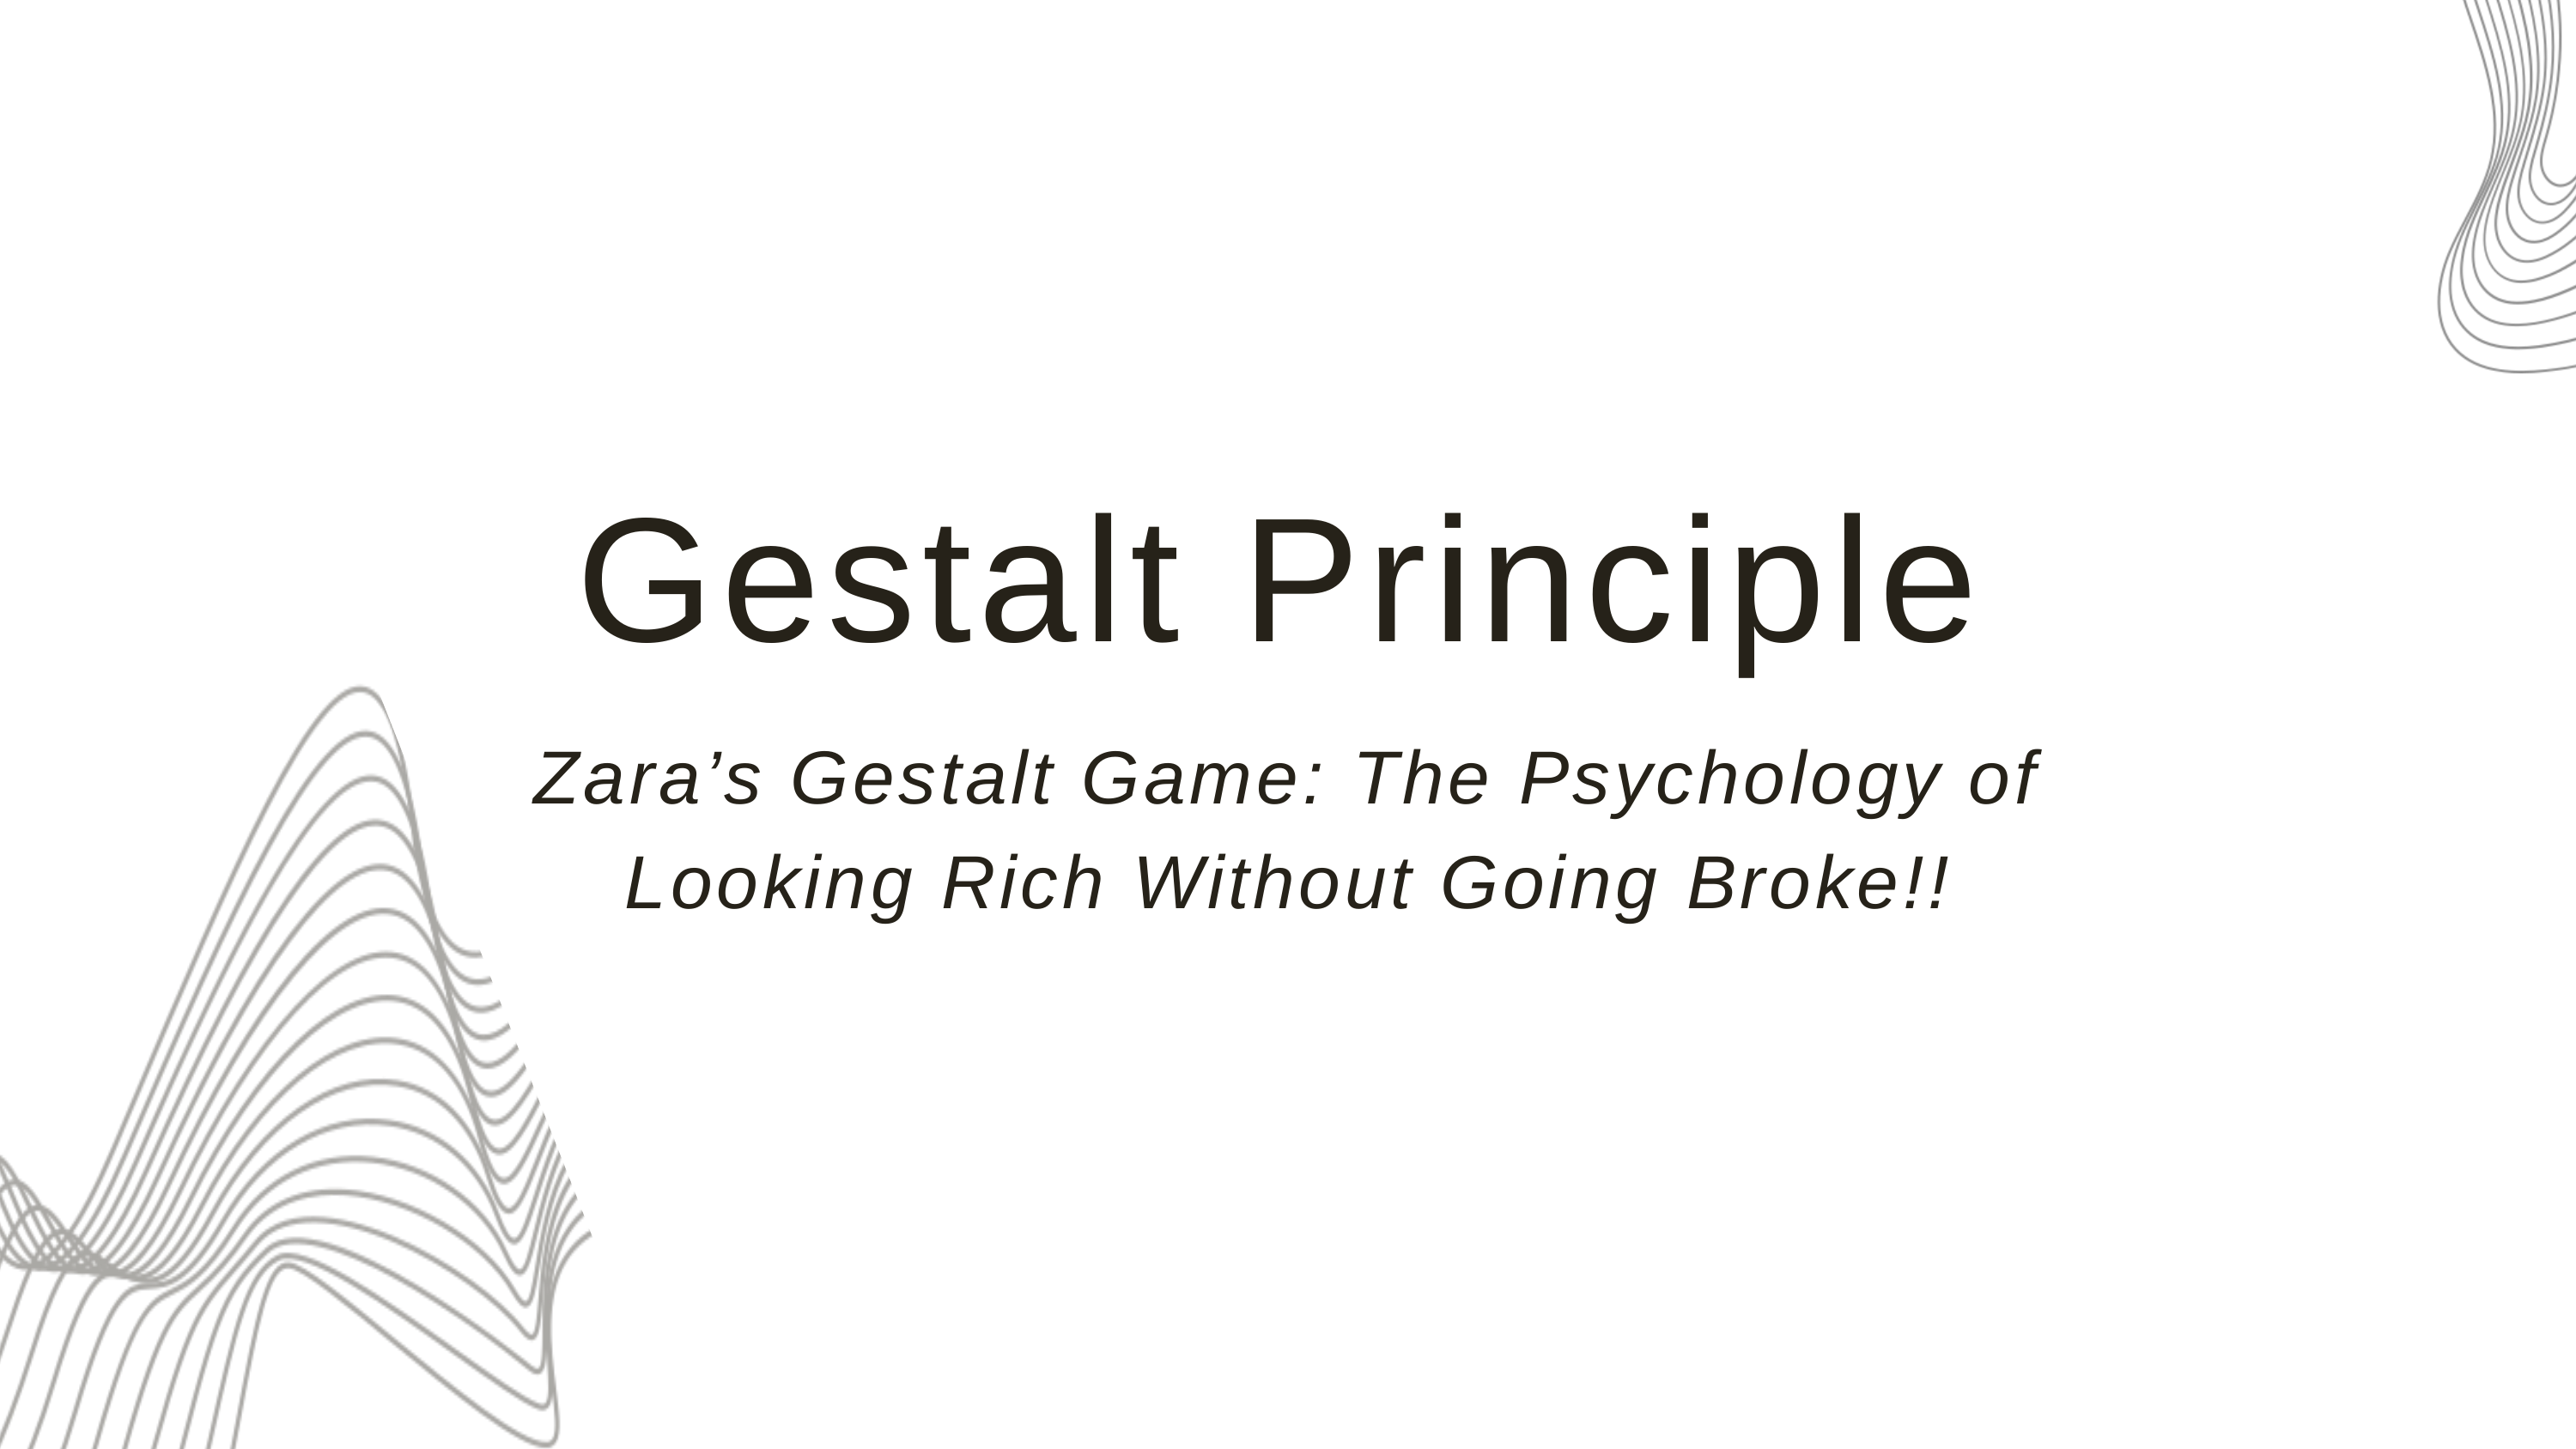

Gestalt Principle
Zara’s Gestalt Game: The Psychology of Looking Rich Without Going Broke!!